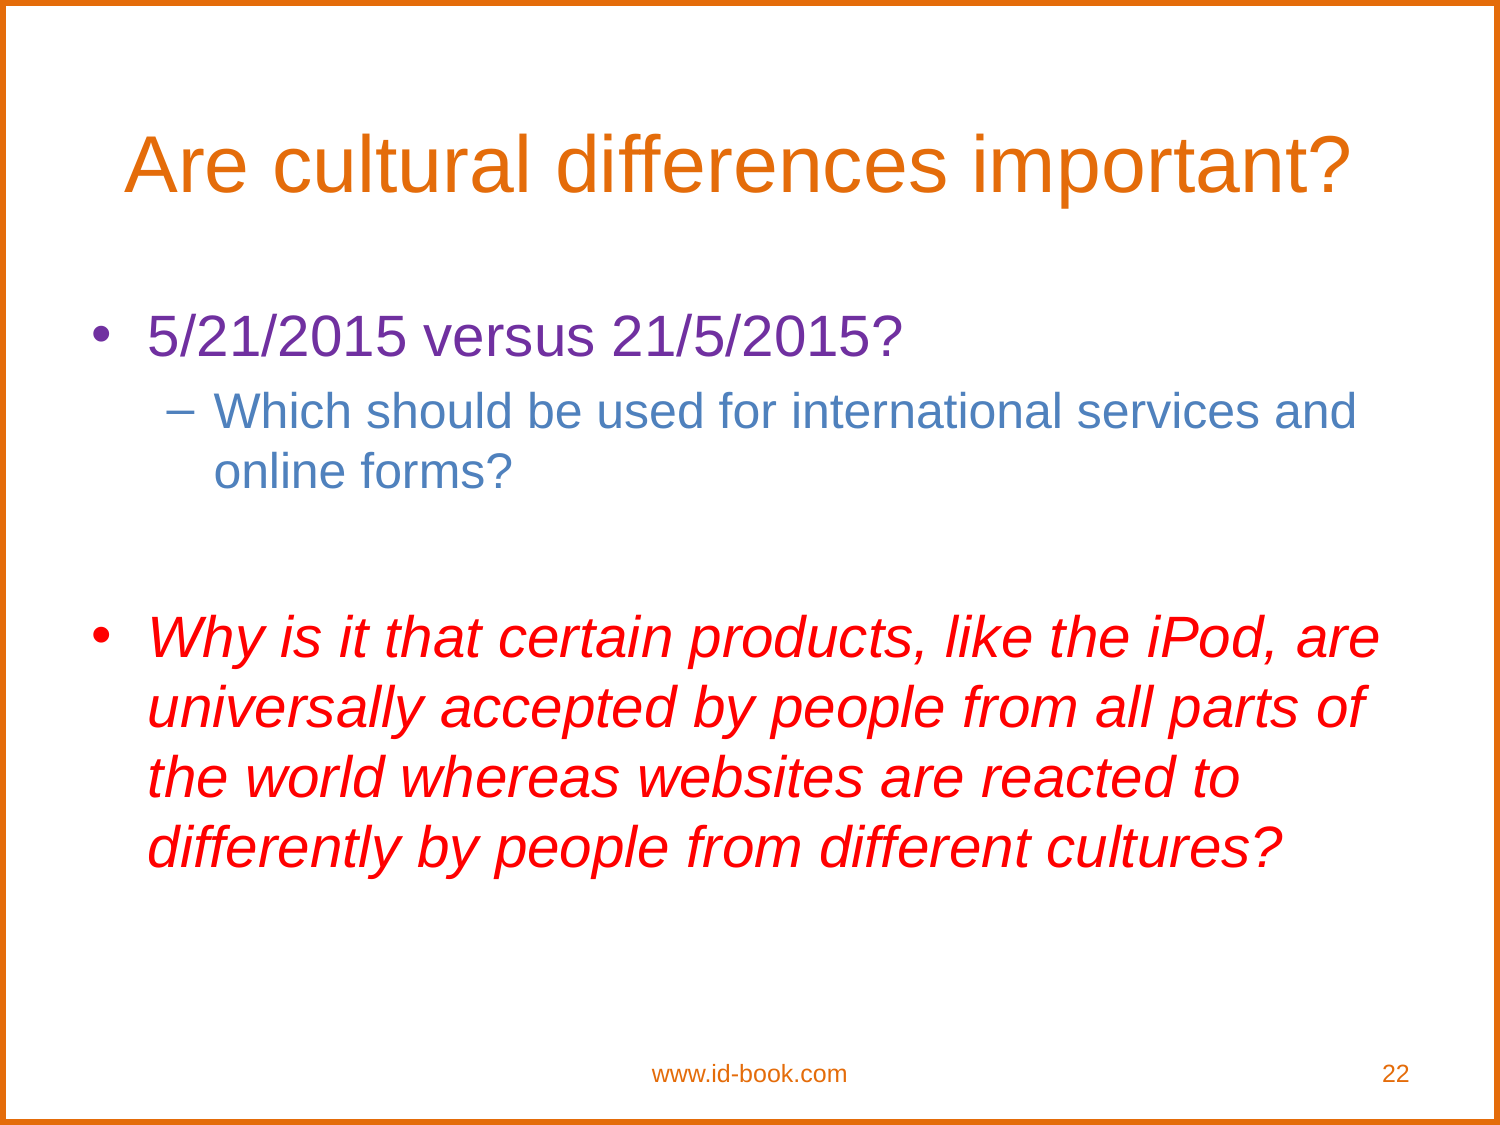

# Are cultural differences important?
5/21/2015 versus 21/5/2015?
Which should be used for international services and online forms?

Why is it that certain products, like the iPod, are universally accepted by people from all parts of the world whereas websites are reacted to differently by people from different cultures?
www.id-book.com
22